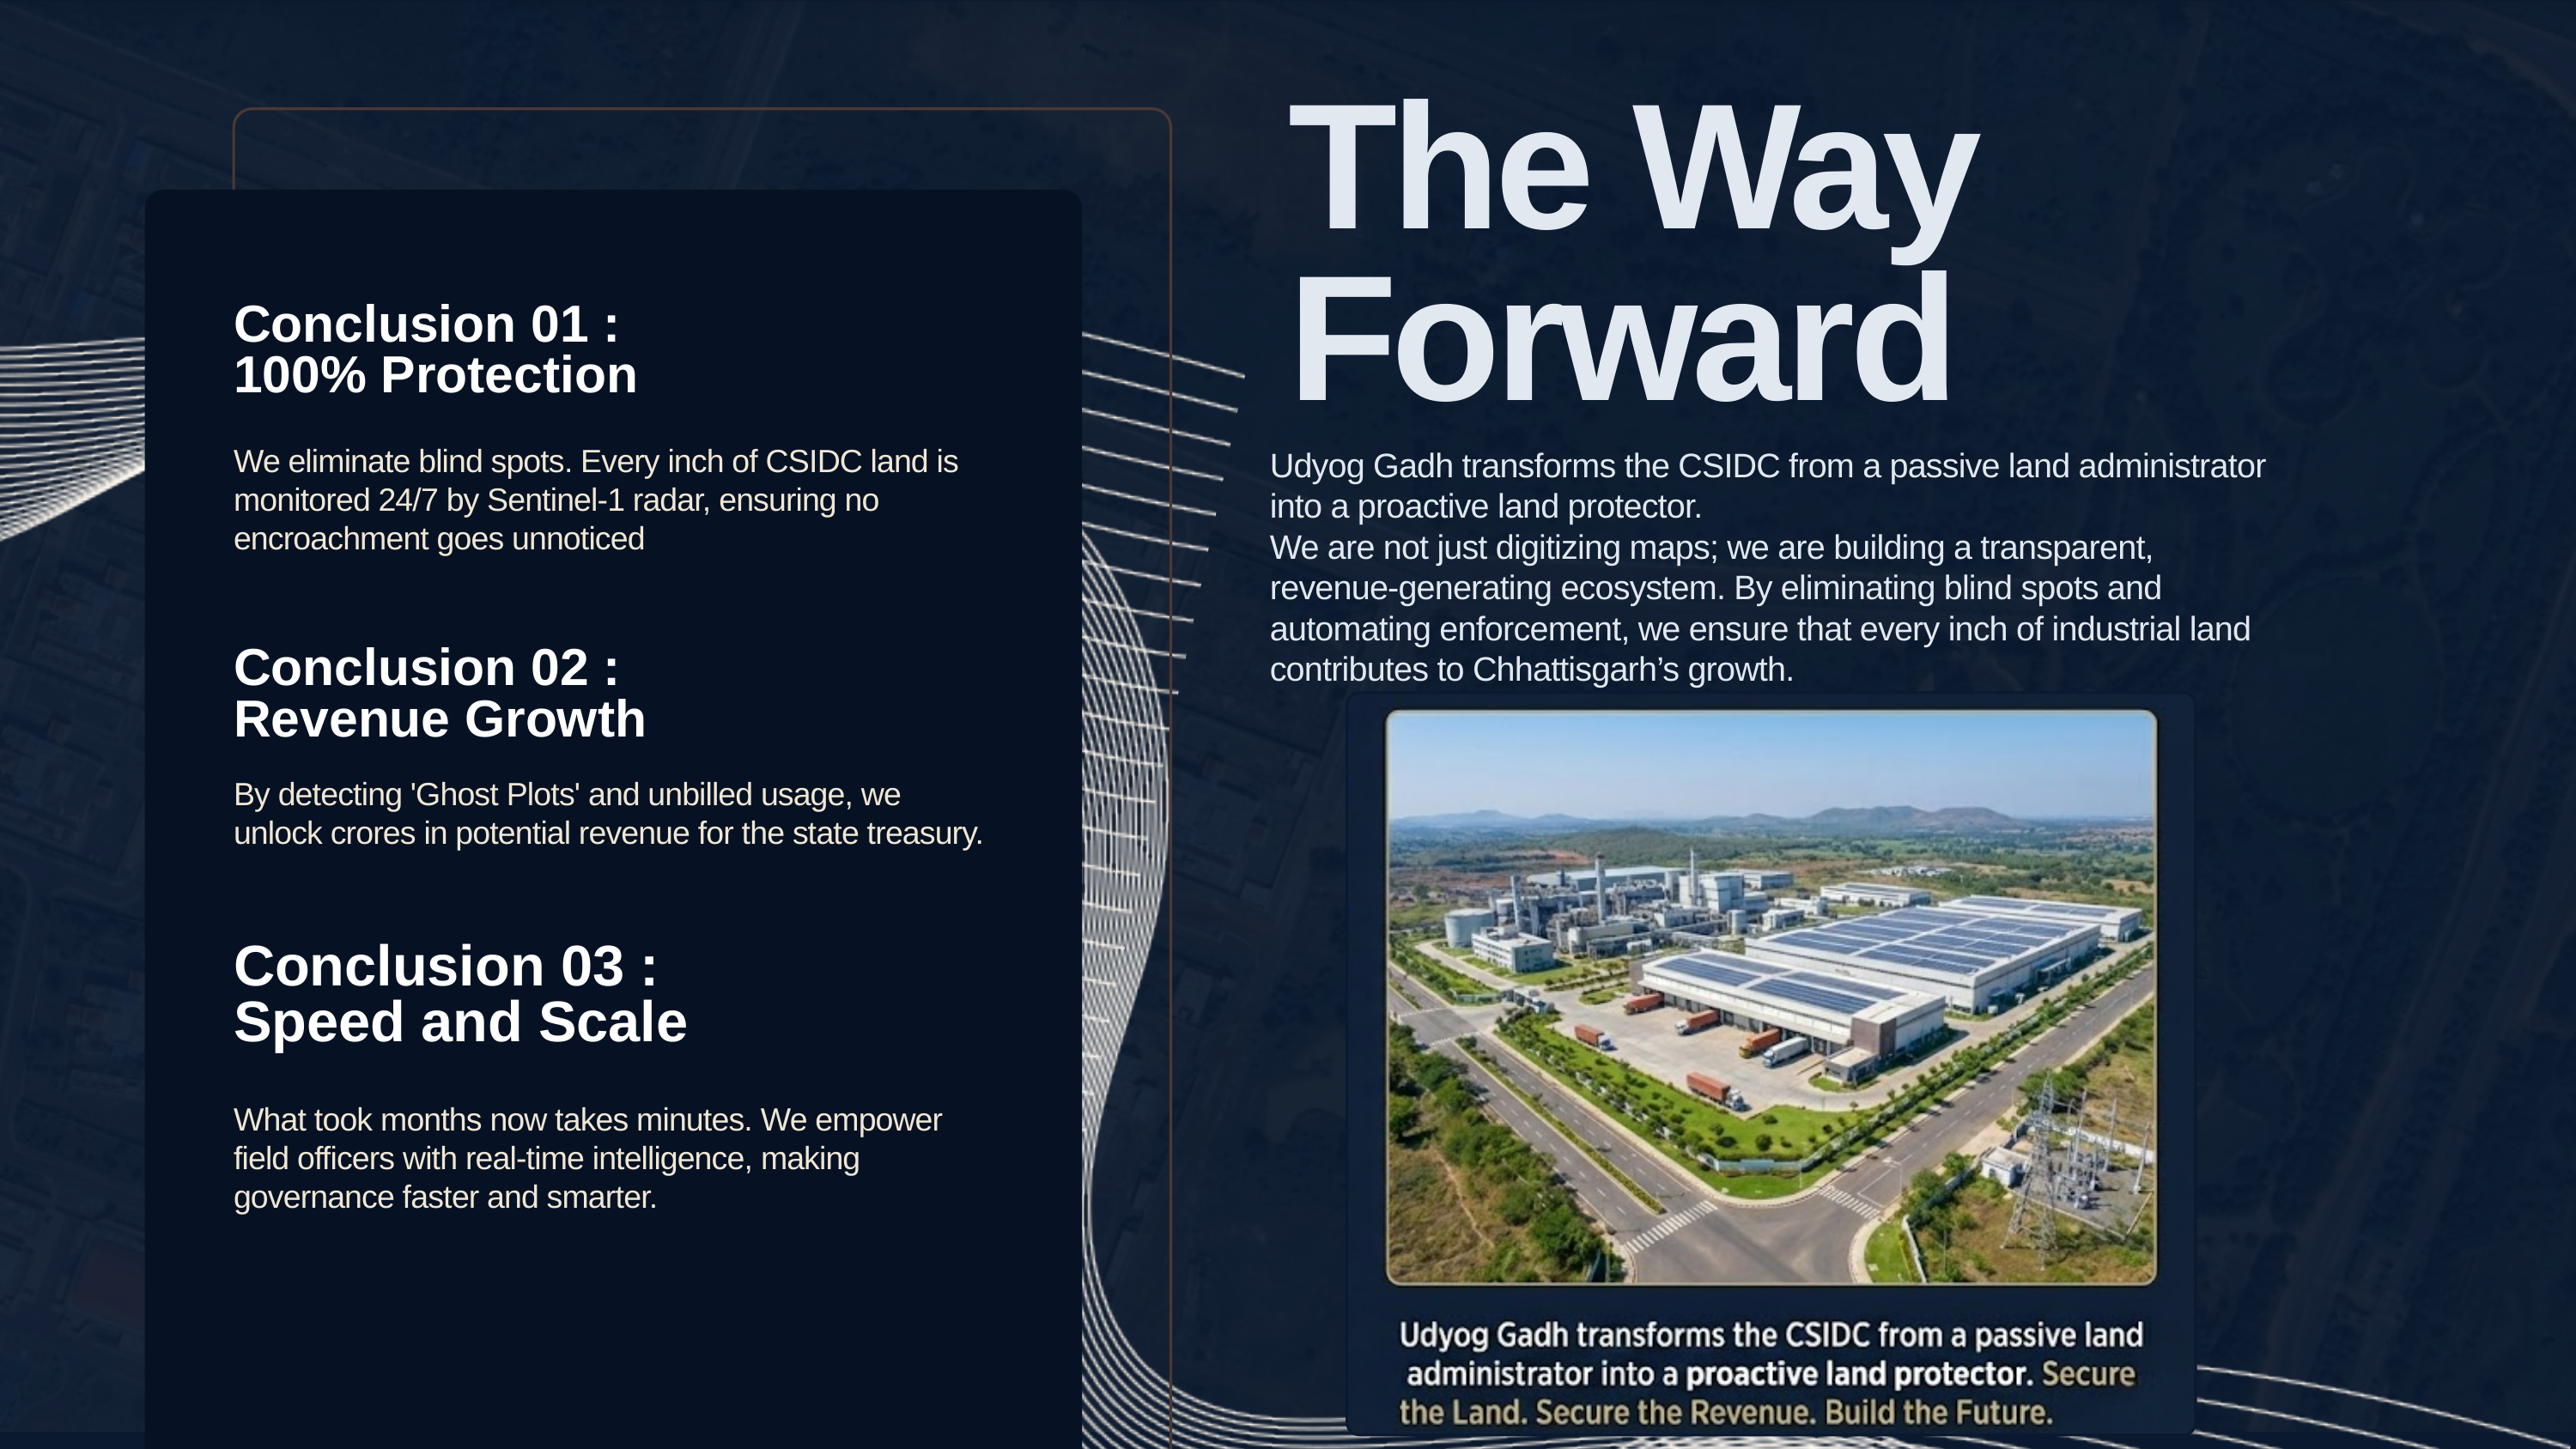

The Way Forward

Conclusion 01 :
100% Protection
We eliminate blind spots. Every inch of CSIDC land is monitored 24/7 by Sentinel-1 radar, ensuring no encroachment goes unnoticed
Udyog Gadh transforms the CSIDC from a passive land administrator into a proactive land protector.
We are not just digitizing maps; we are building a transparent, revenue-generating ecosystem. By eliminating blind spots and automating enforcement, we ensure that every inch of industrial land contributes to Chhattisgarh’s growth.

Conclusion 02 :
Revenue Growth

By detecting 'Ghost Plots' and unbilled usage, we unlock crores in potential revenue for the state treasury.
Conclusion 03 :
Speed and Scale
What took months now takes minutes. We empower field officers with real-time intelligence, making governance faster and smarter.